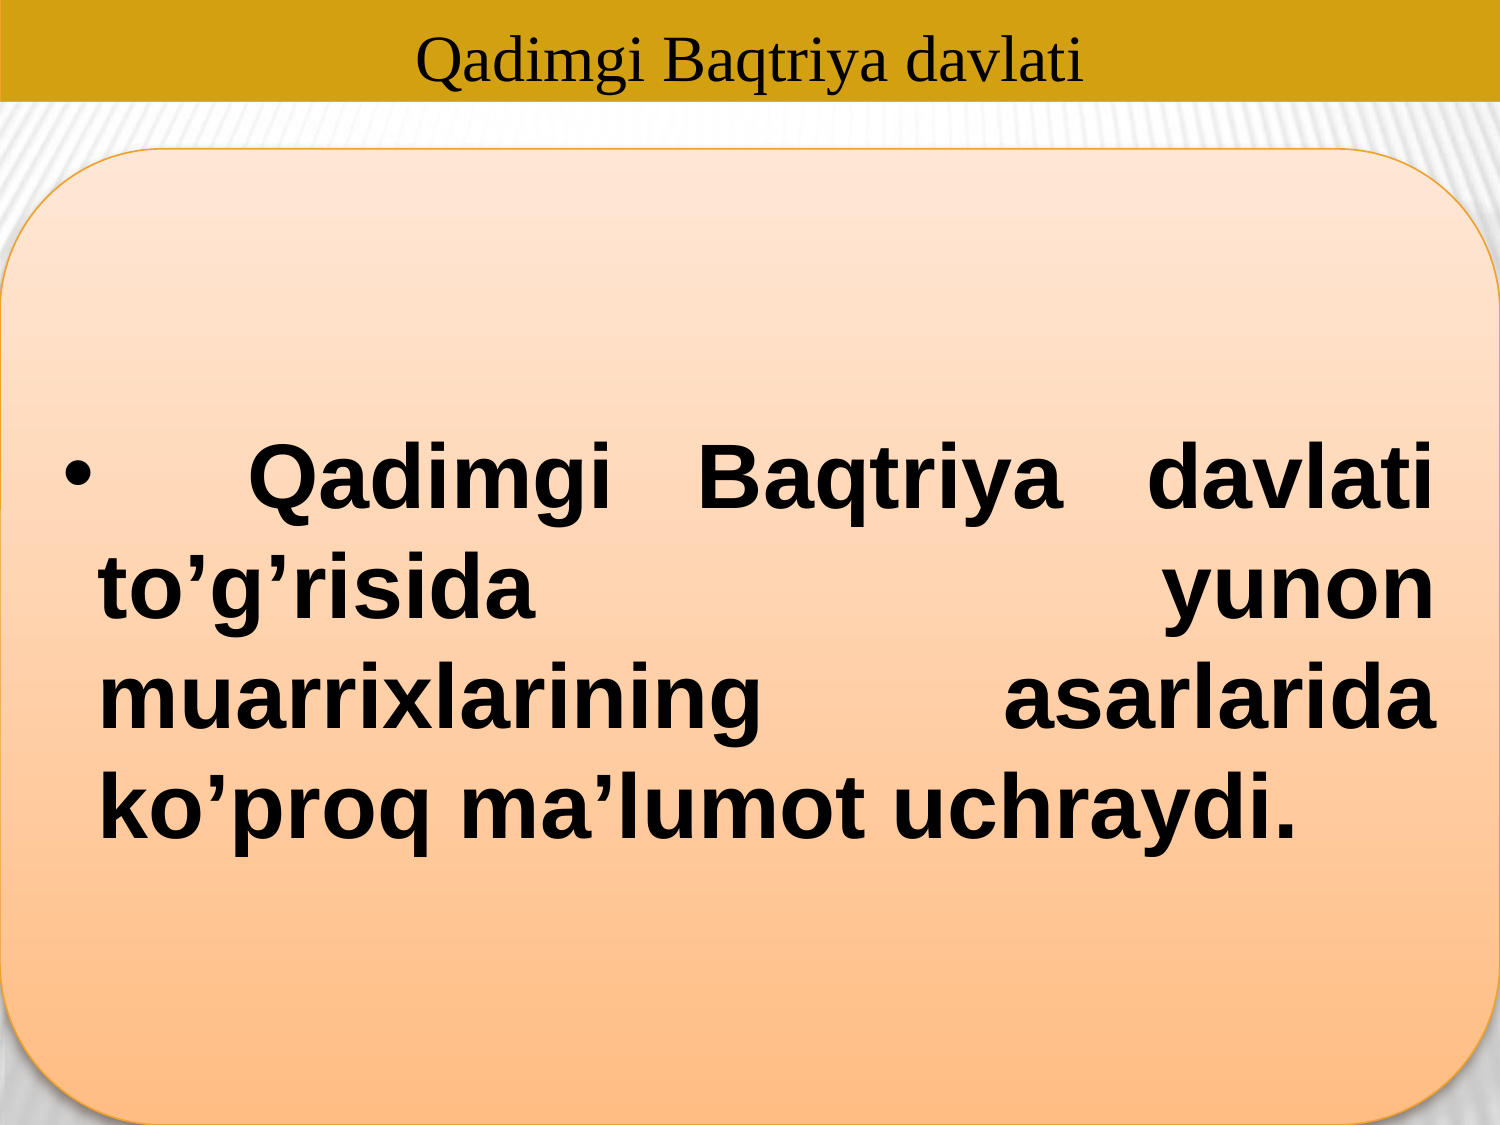

Qadimgi Baqtriya davlati
	Qadimgi Baqtriya davlati to’g’risida yunon muarrixlarining asarlarida ko’proq ma’lumot uchraydi.